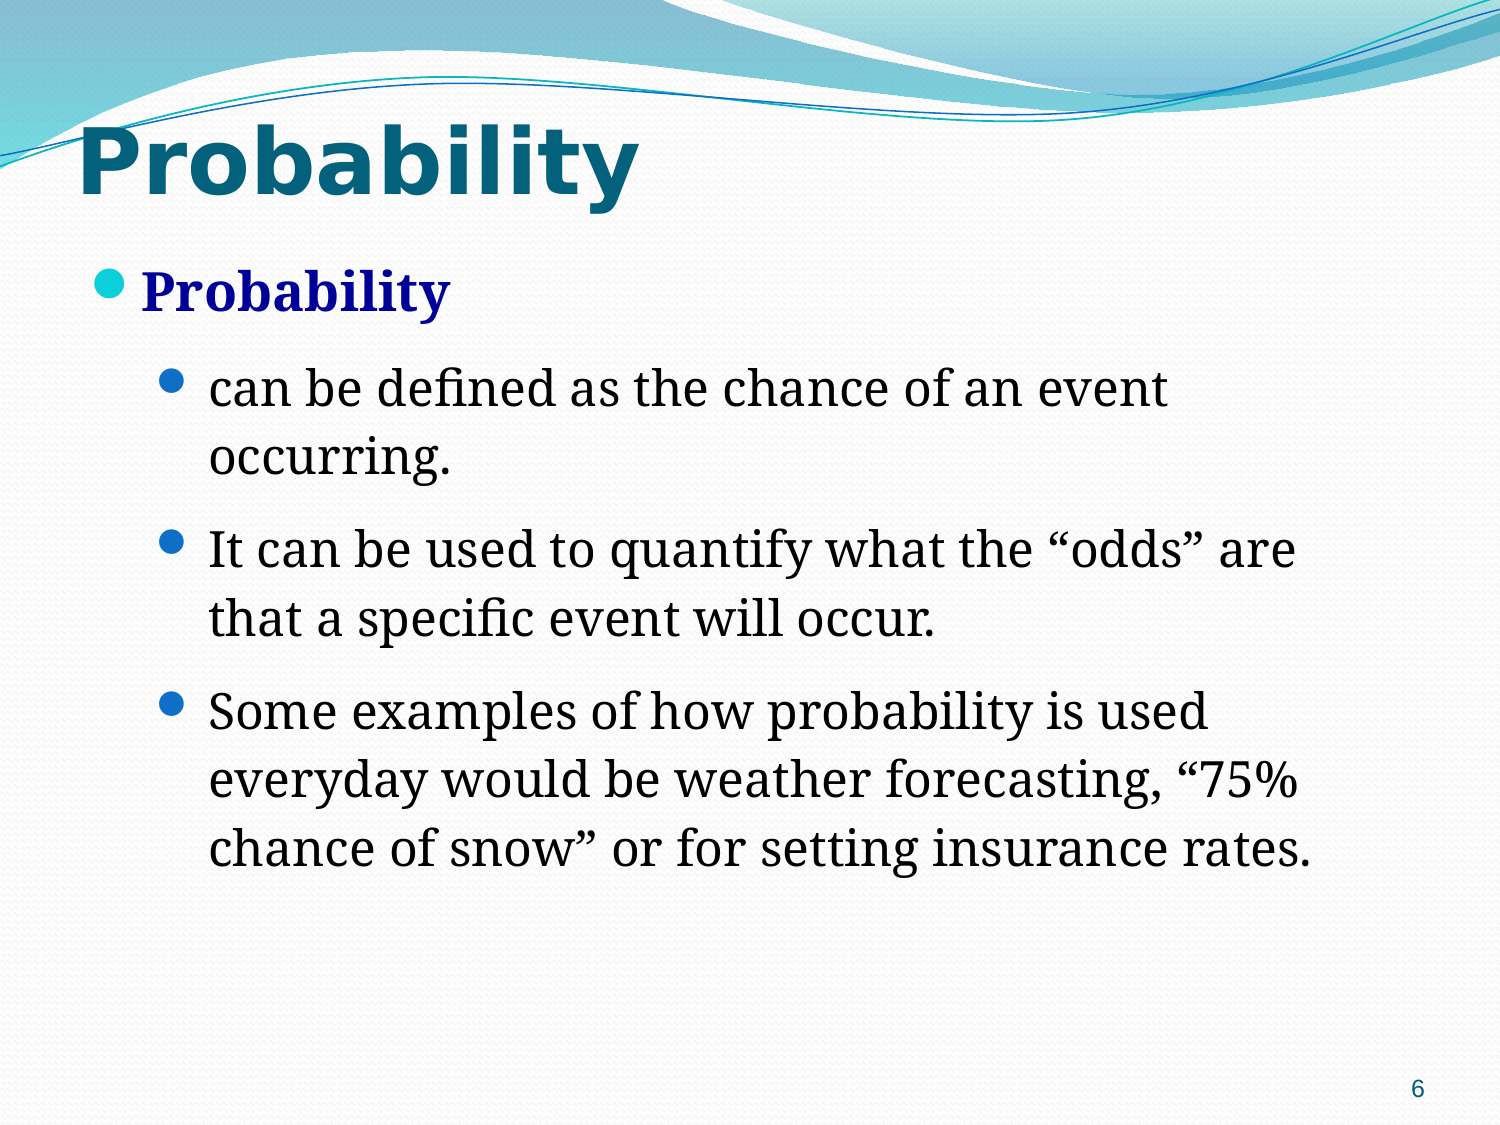

# Probability
Probability
can be defined as the chance of an event occurring.
It can be used to quantify what the “odds” are that a specific event will occur.
Some examples of how probability is used everyday would be weather forecasting, “75% chance of snow” or for setting insurance rates.
6